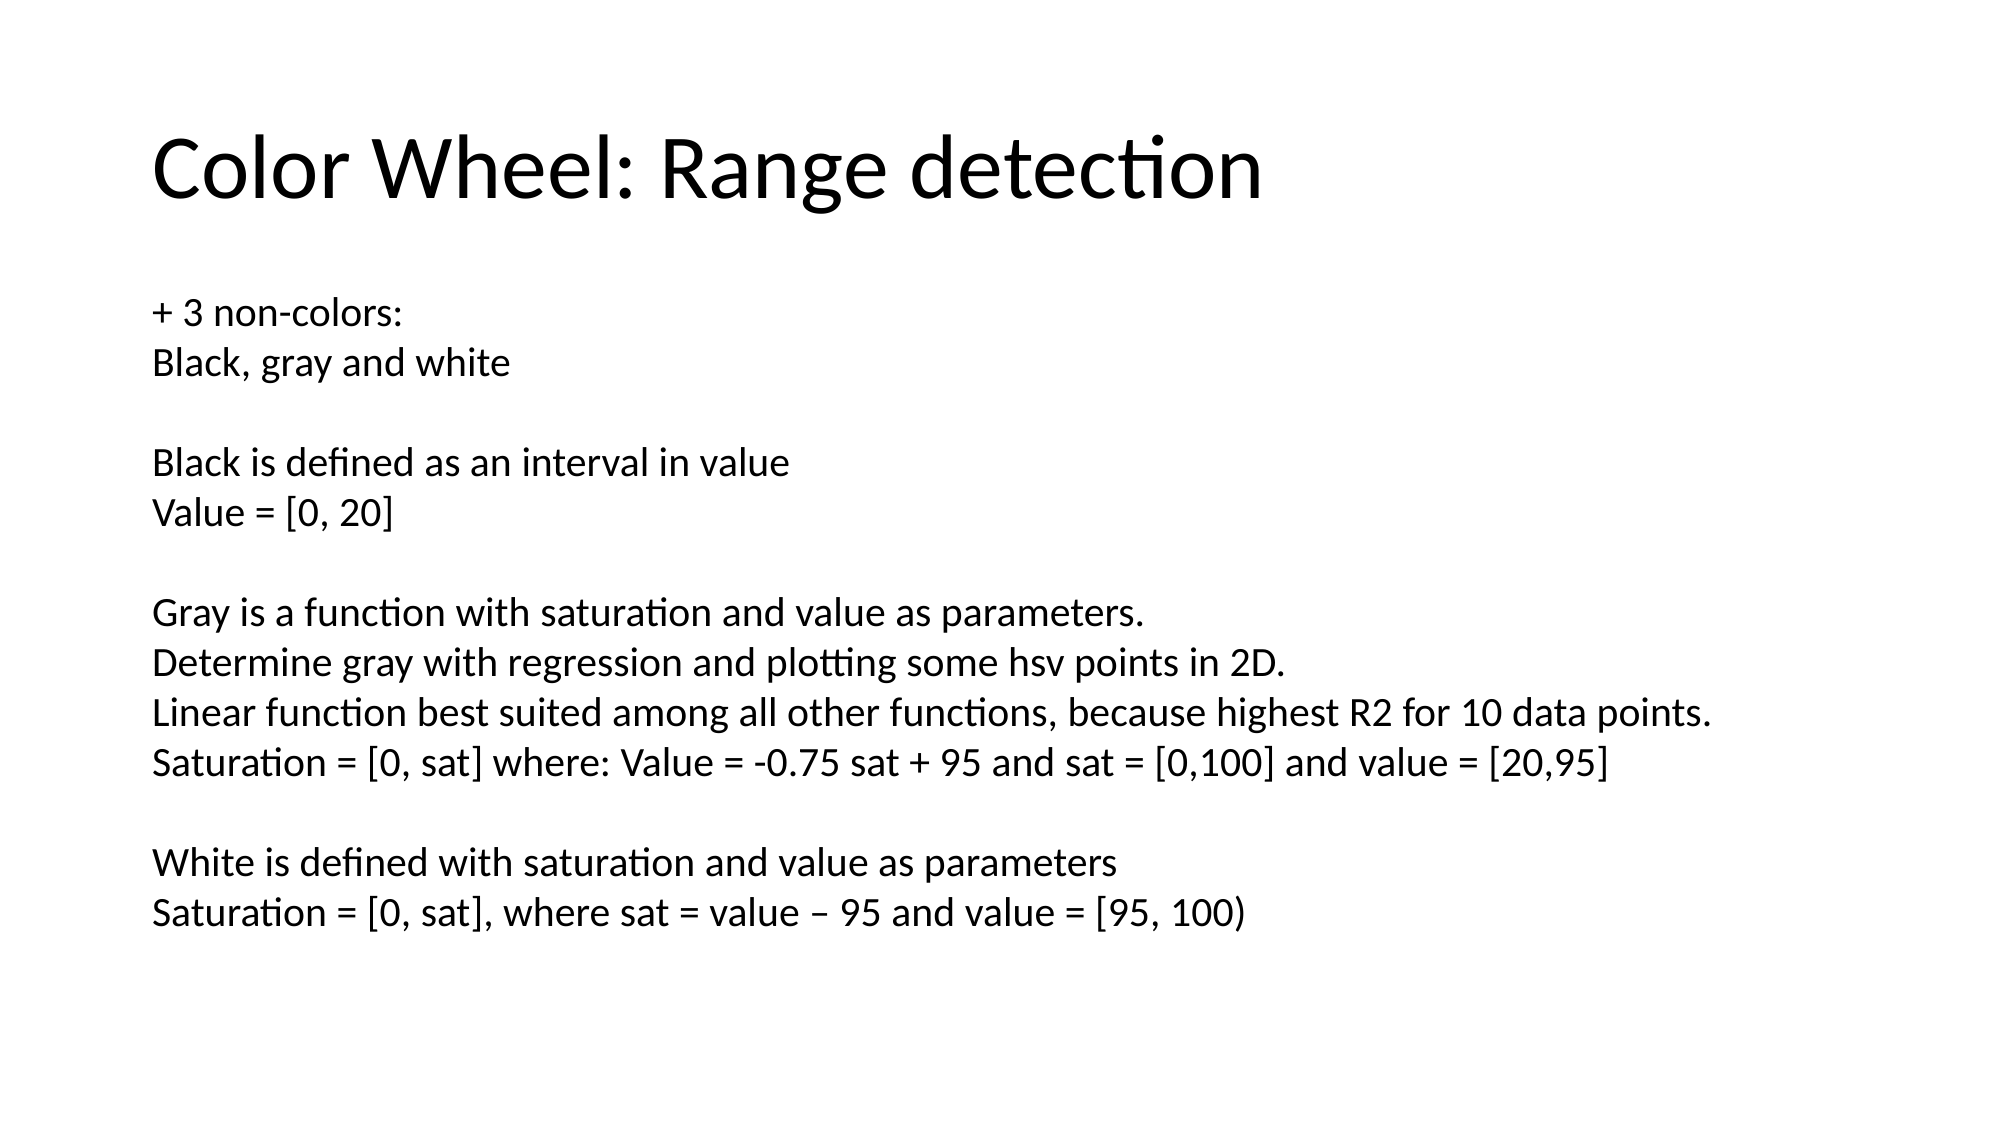

# Color Wheel: Range detection
+ 3 non-colors:
Black, gray and white

Black is defined as an interval in value
Value = [0, 20]

Gray is a function with saturation and value as parameters.
Determine gray with regression and plotting some hsv points in 2D.
Linear function best suited among all other functions, because highest R2 for 10 data points.
Saturation = [0, sat] where: Value = -0.75 sat + 95 and sat = [0,100] and value = [20,95]

White is defined with saturation and value as parameters
Saturation = [0, sat], where sat = value – 95 and value = [95, 100)